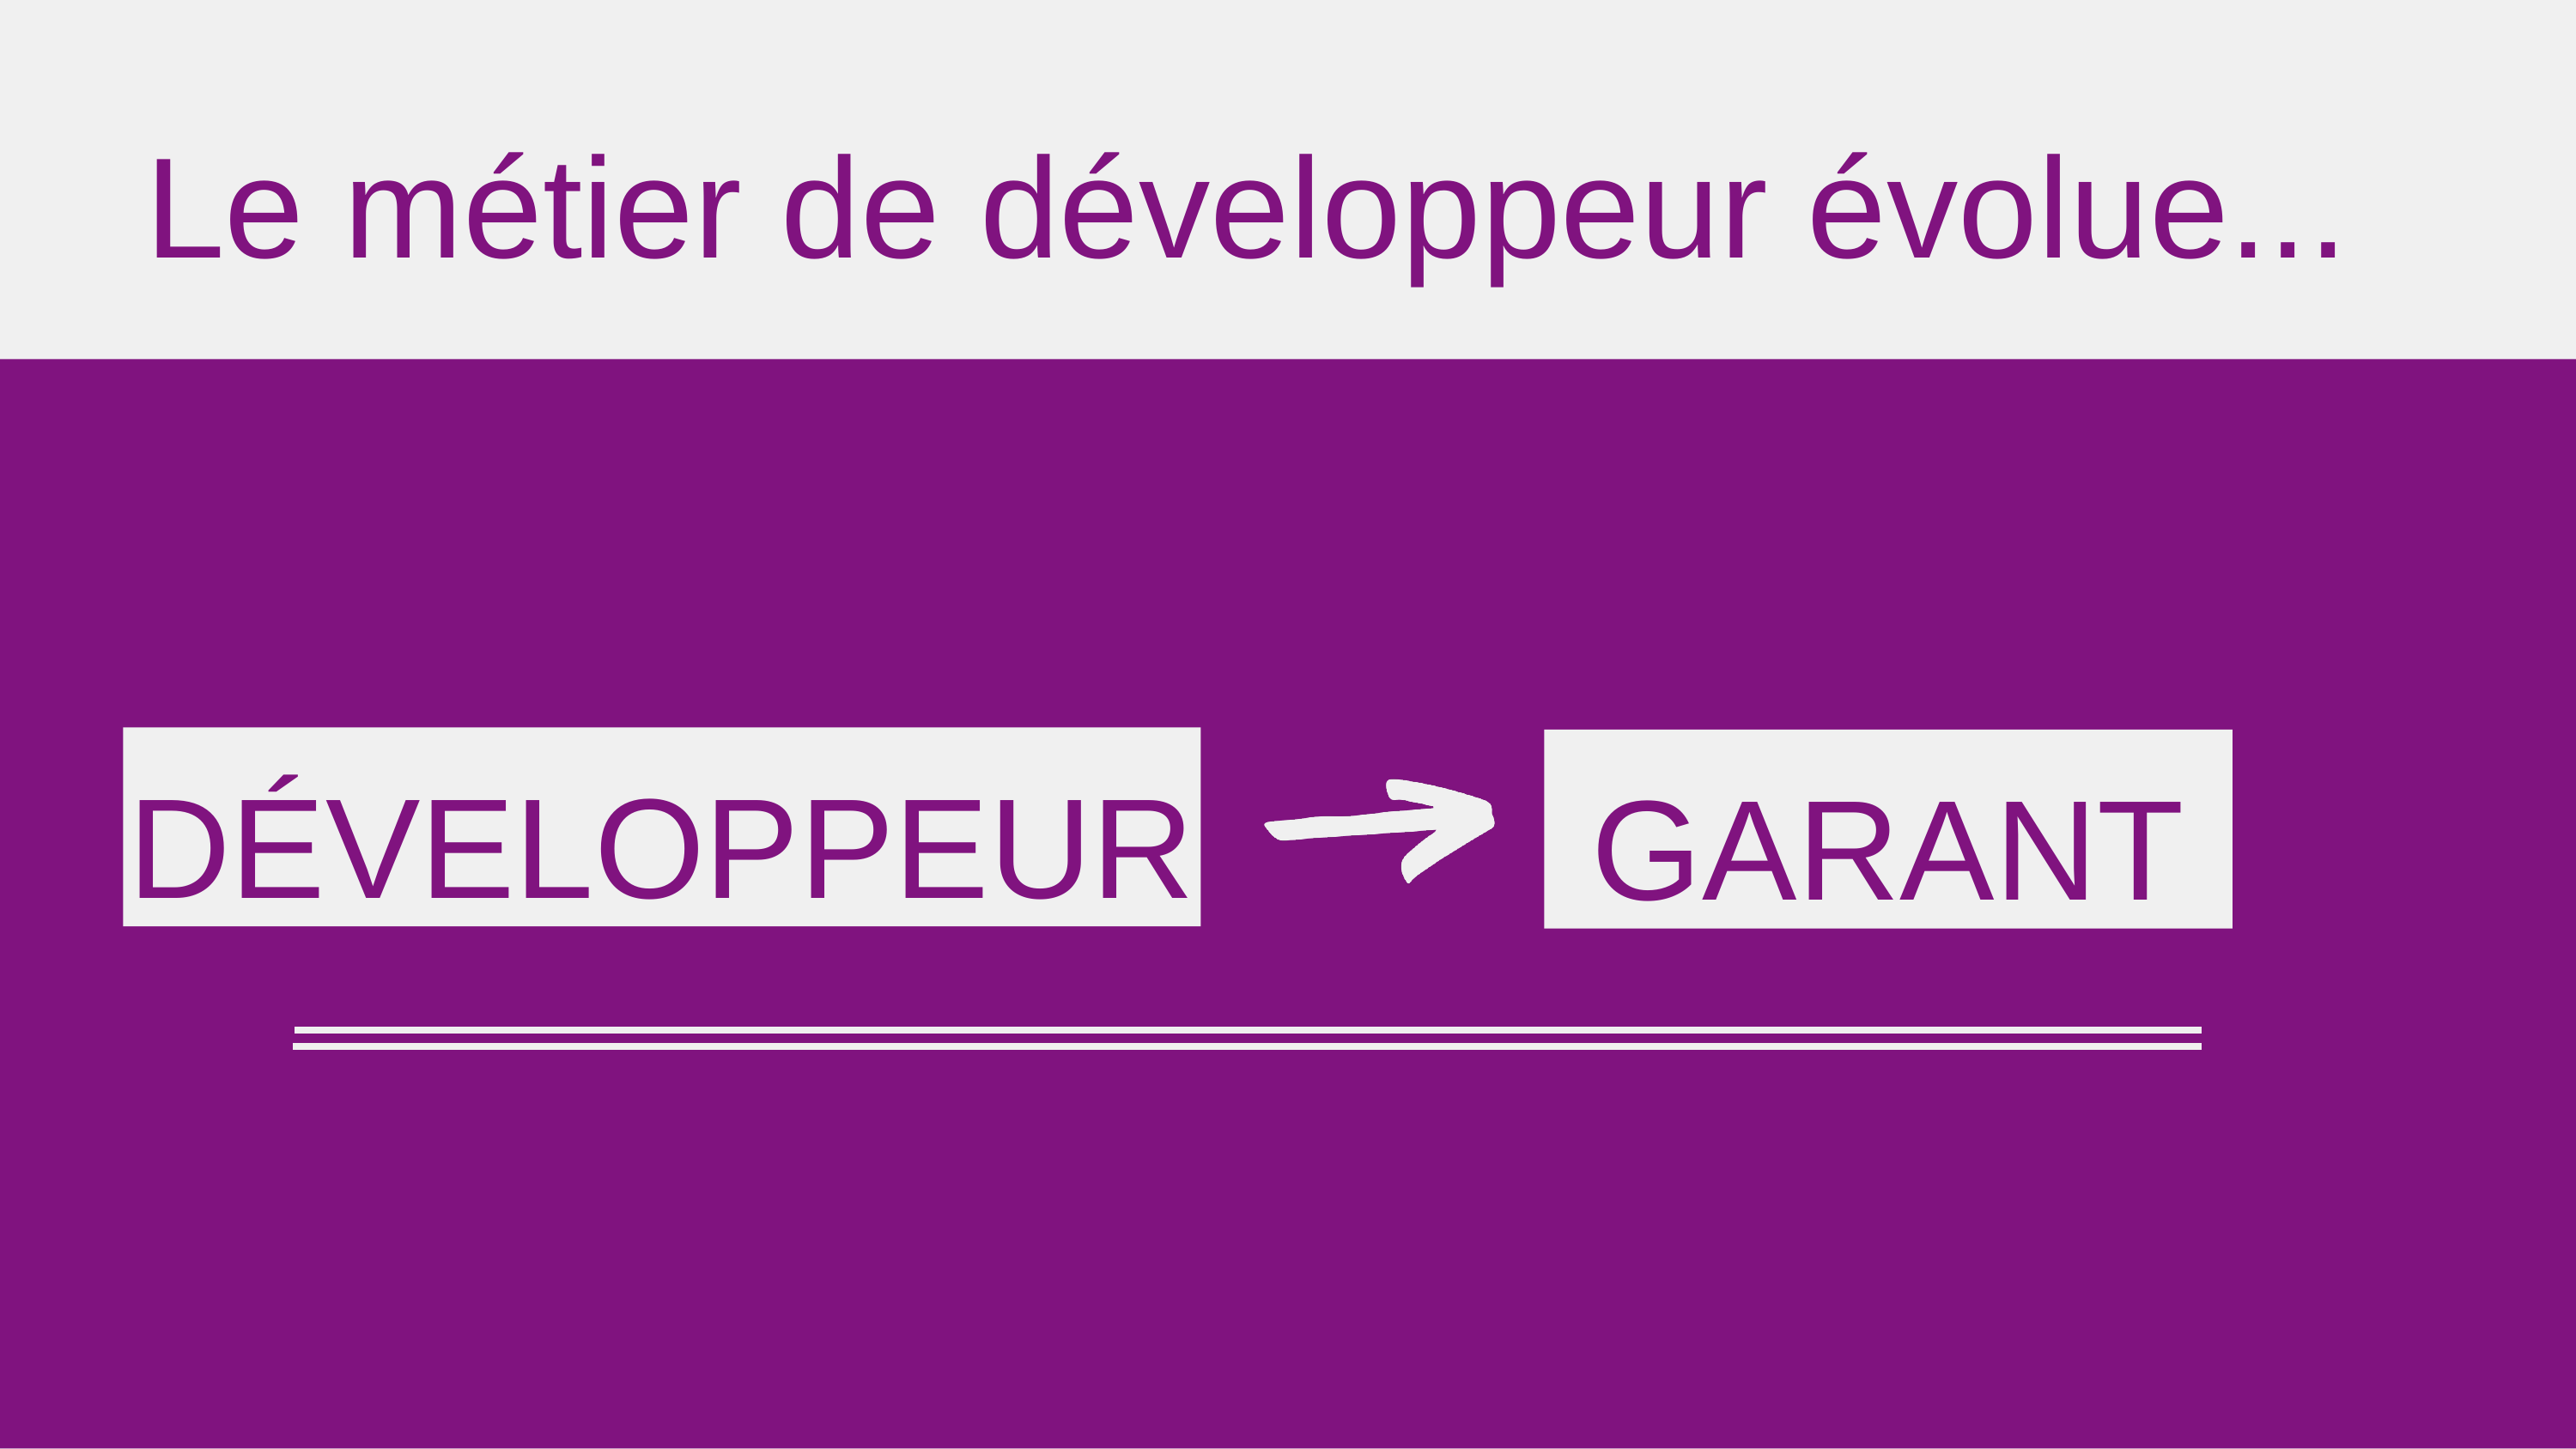

Le métier de développeur évolue...

DÉVELOPPEUR
GARANT